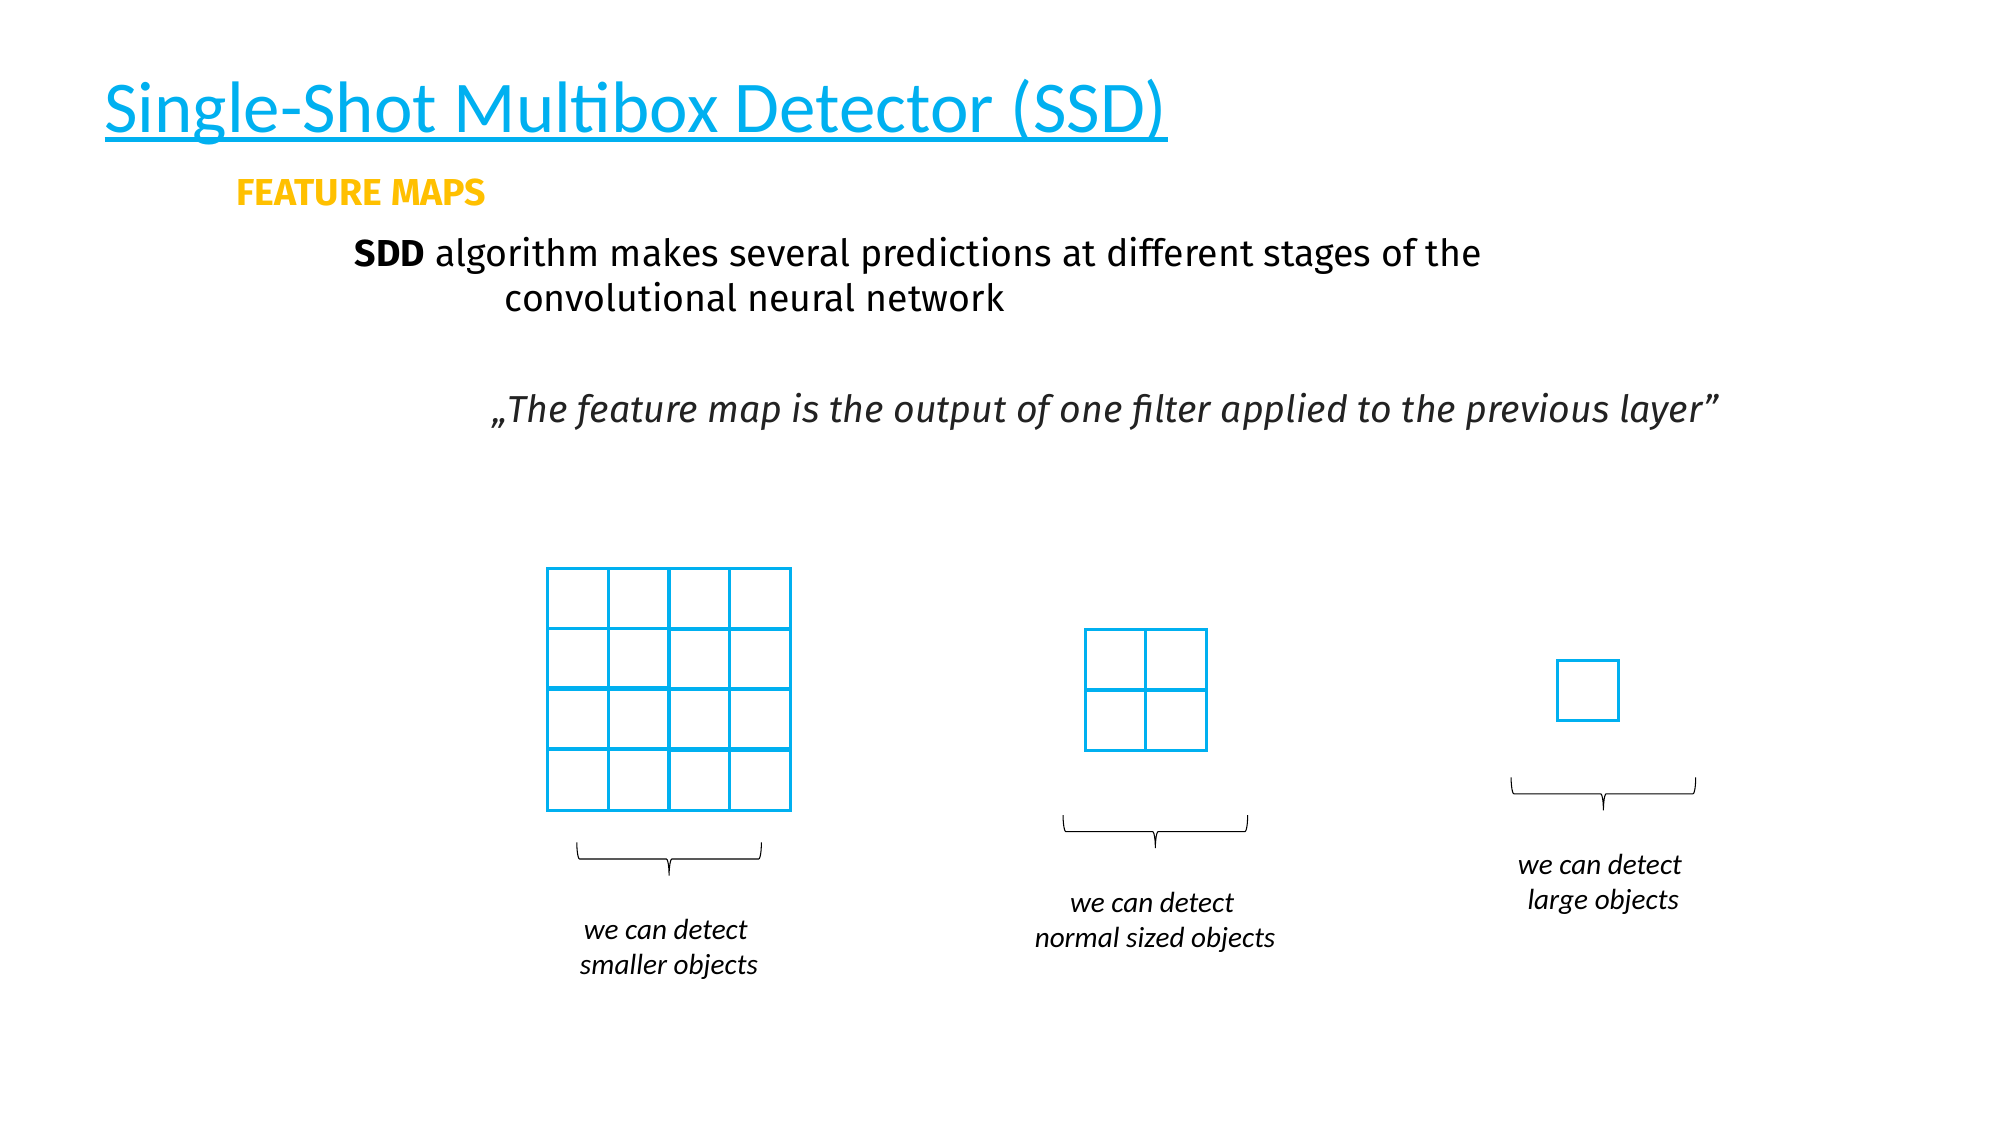

# Single-Shot Multibox Detector (SSD)
FEATURE MAPS
SDD algorithm makes several predictions at different stages of the
	convolutional neural network

„The feature map is the output of one filter applied to the previous layer”

we can detect
large objects
we can detect
normal sized objects
we can detect
smaller objects